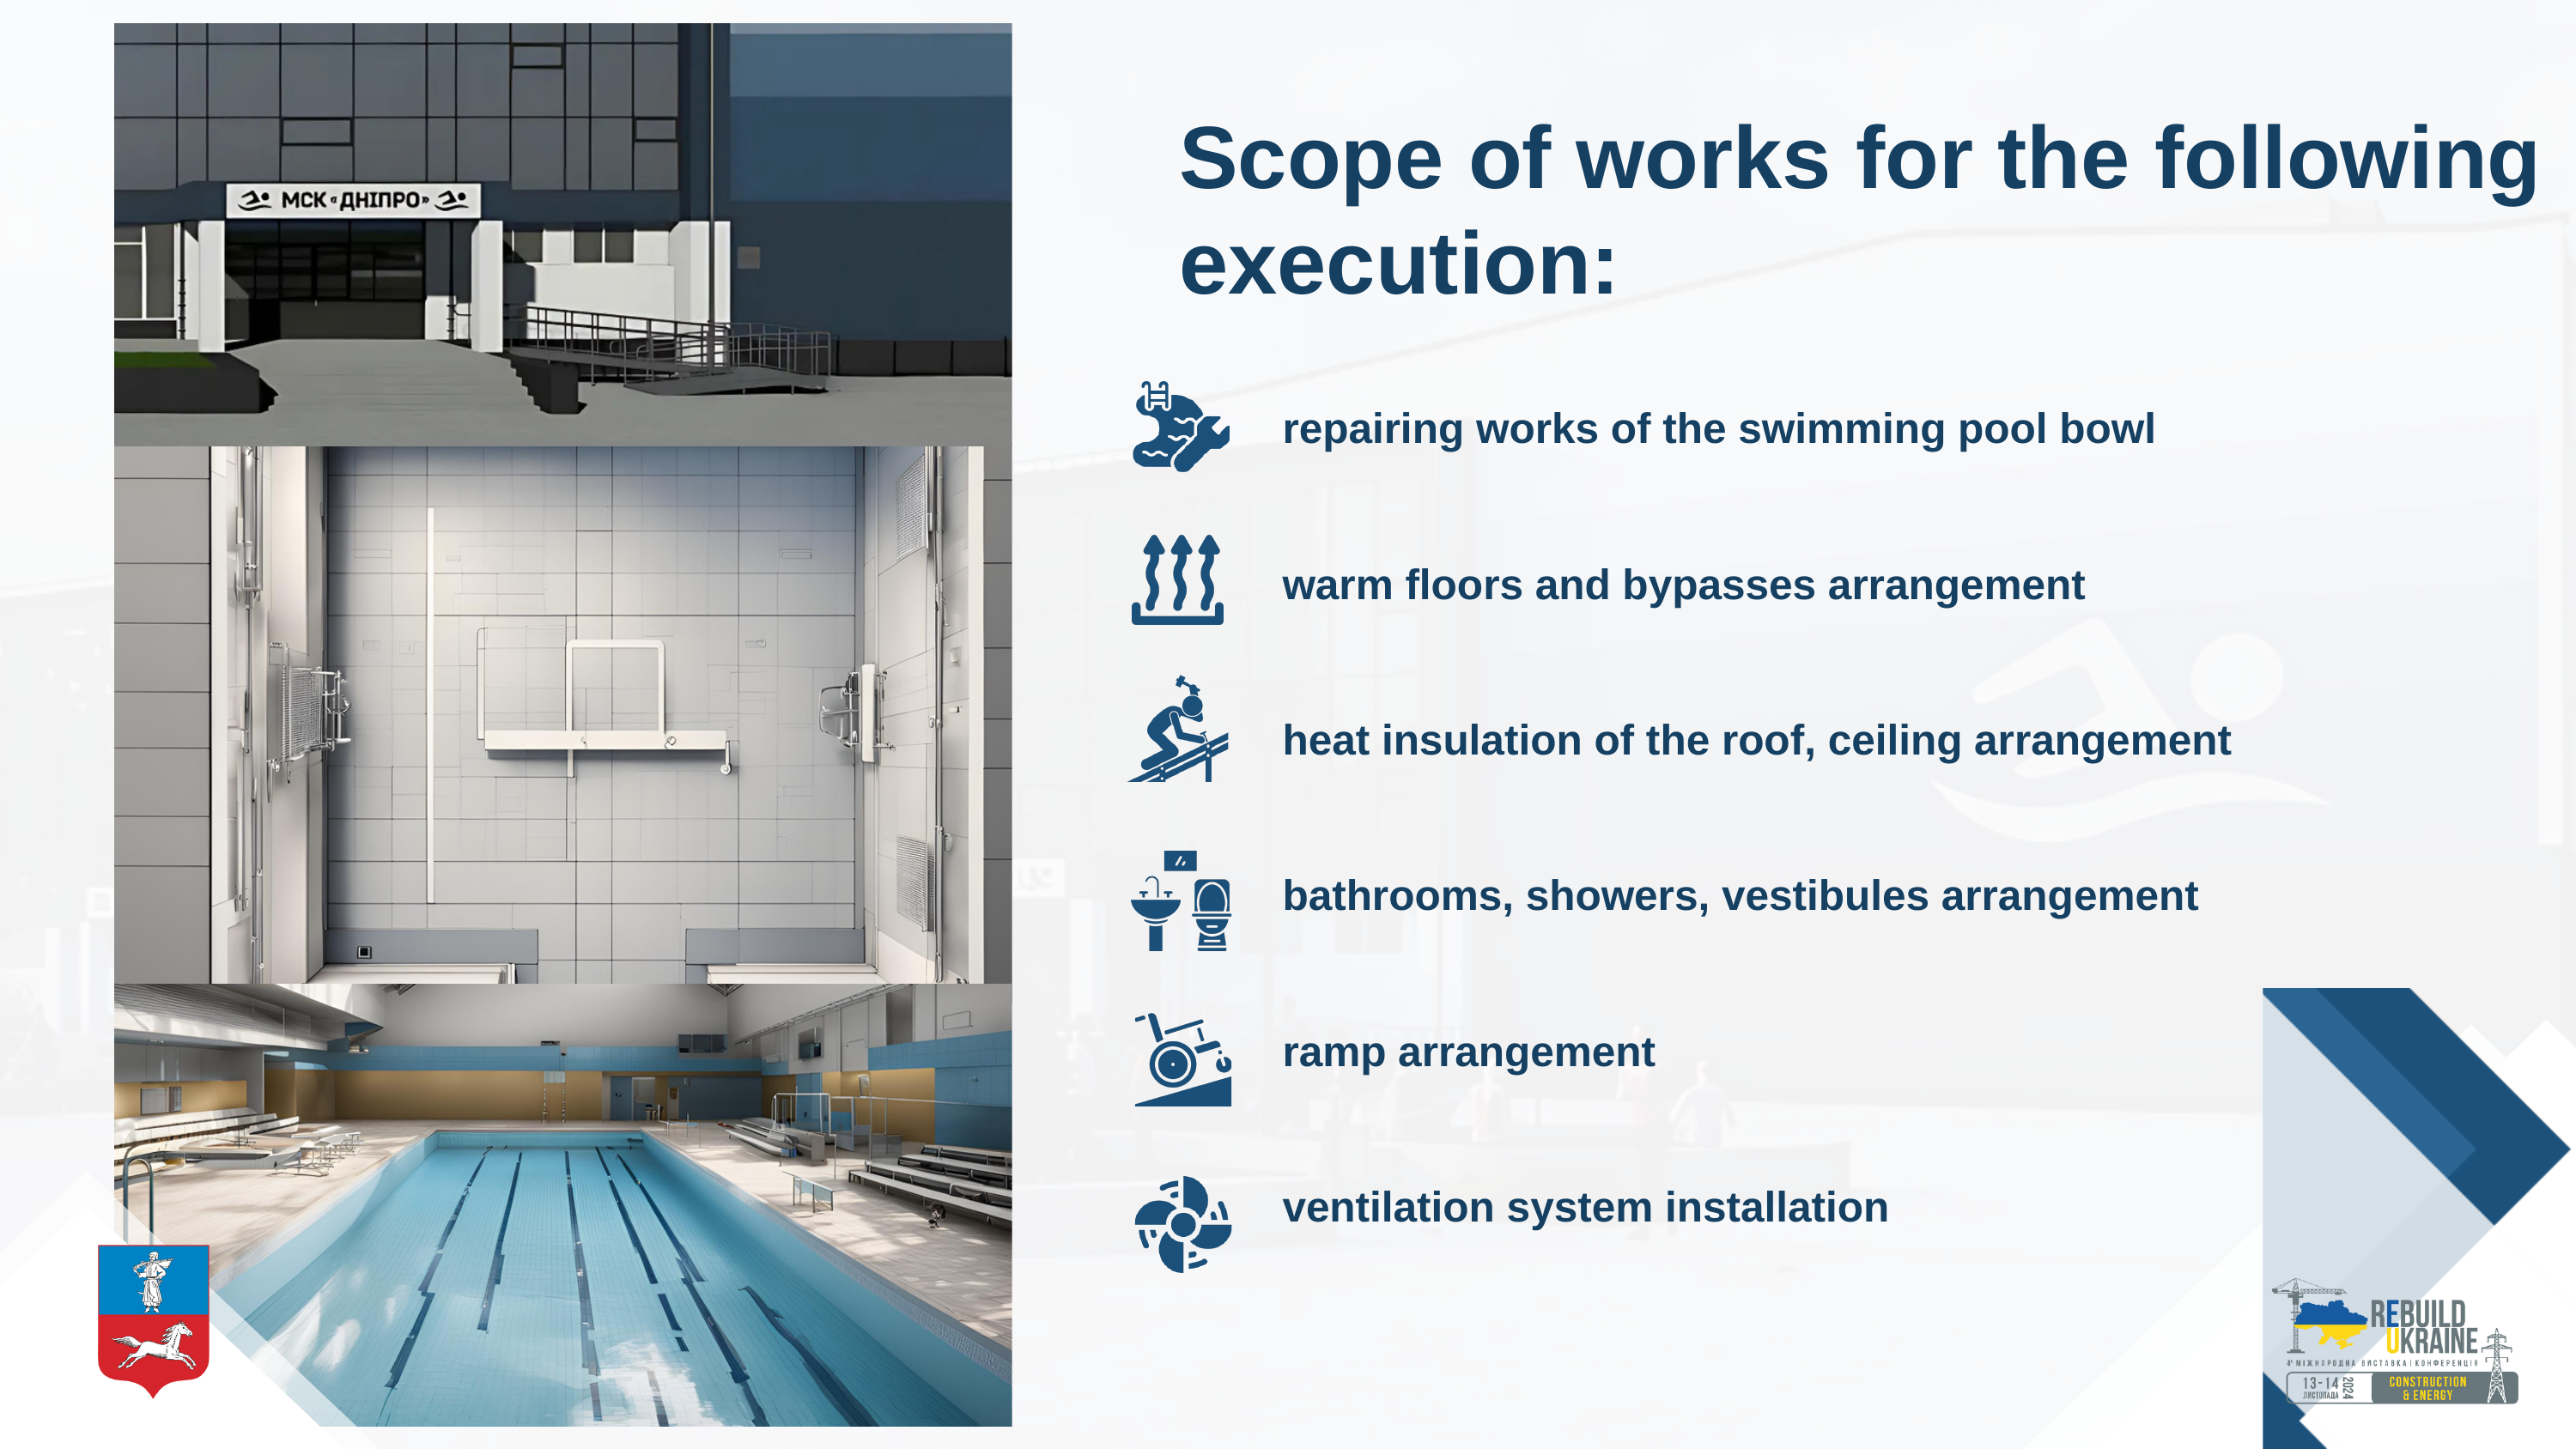

Scope of works for the following execution:
repairing works of the swimming pool bowl

warm floors and bypasses arrangement

heat insulation of the roof, ceiling arrangement

bathrooms, showers, vestibules arrangement

ramp arrangement

ventilation system installation